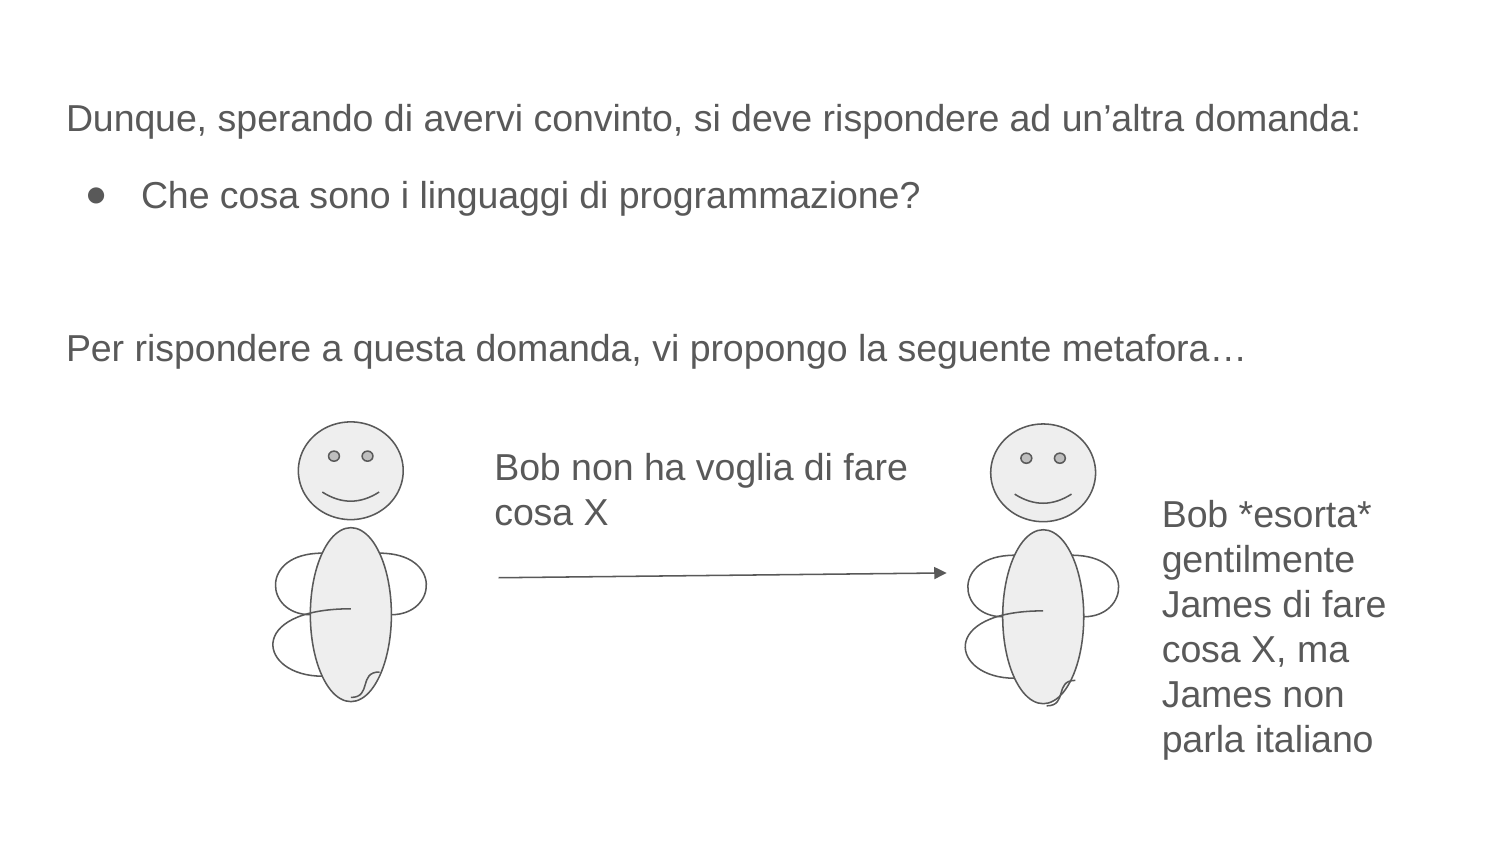

Dunque, sperando di avervi convinto, si deve rispondere ad un’altra domanda:
Che cosa sono i linguaggi di programmazione?

Per rispondere a questa domanda, vi propongo la seguente metafora…

Bob non ha voglia di fare cosa X
Bob *esorta* gentilmente James di fare cosa X, ma James non parla italiano